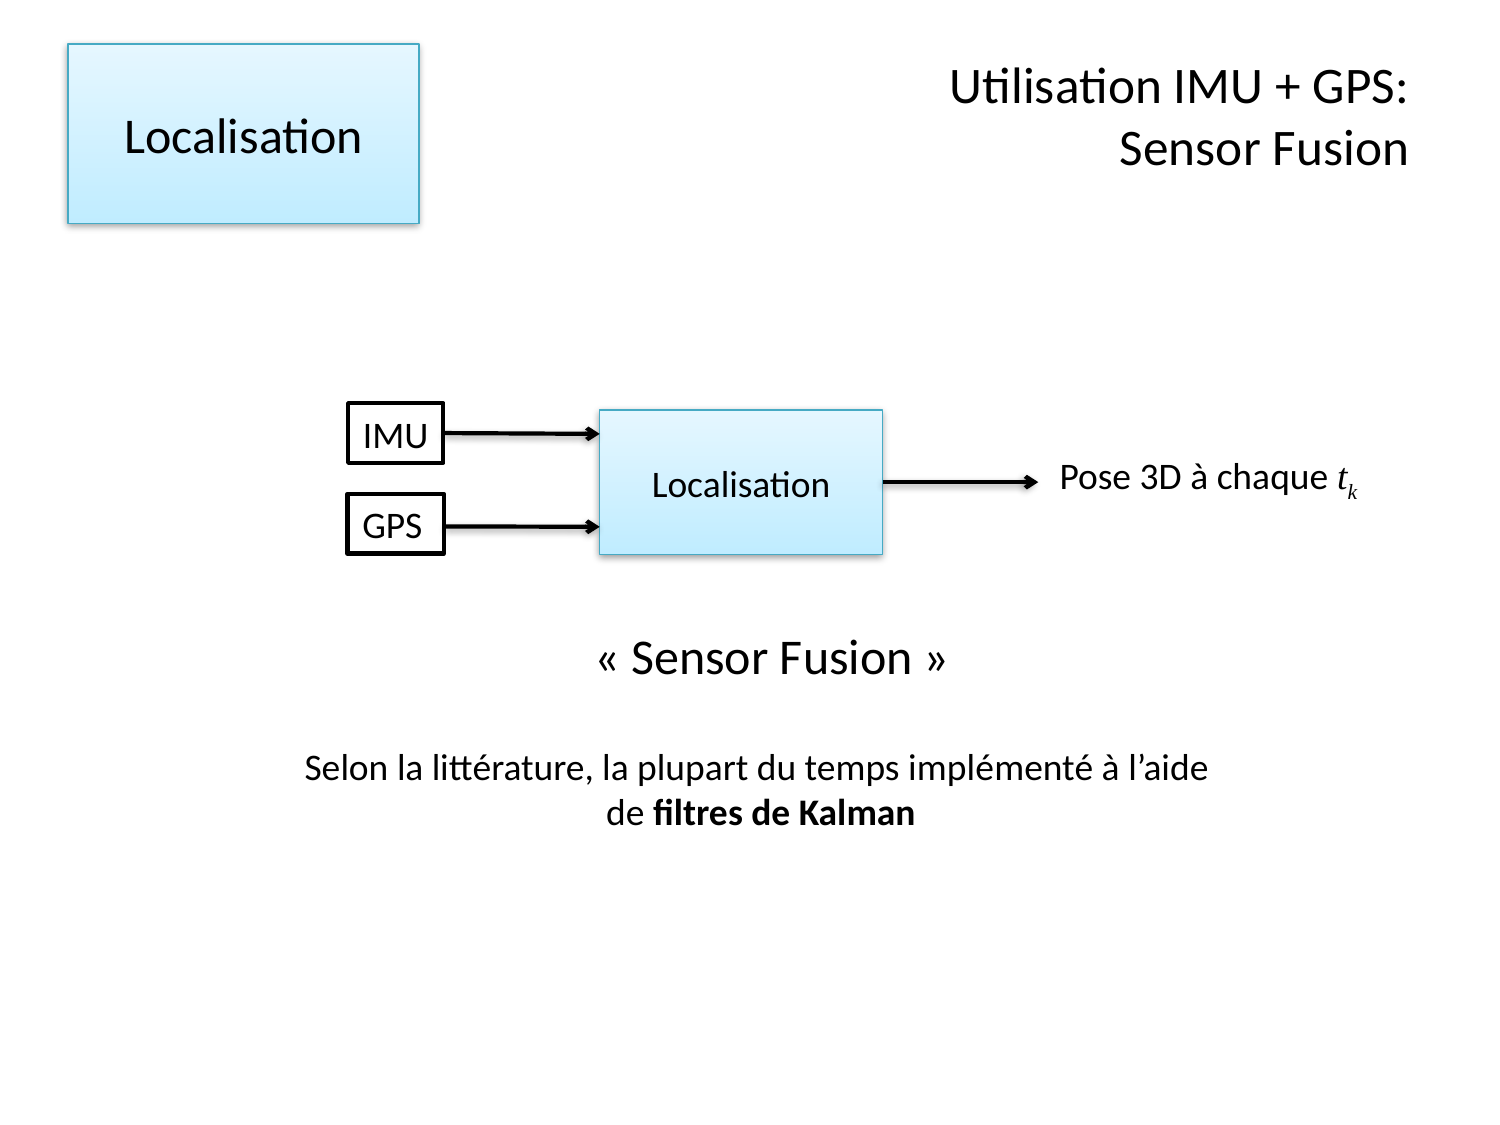

Localisation
# Utilisation IMU + GPS: Sensor Fusion
IMU
Localisation
GPS
Pose 3D à chaque tk
« Sensor Fusion »
Selon la littérature, la plupart du temps implémenté à l’aide
 de filtres de Kalman